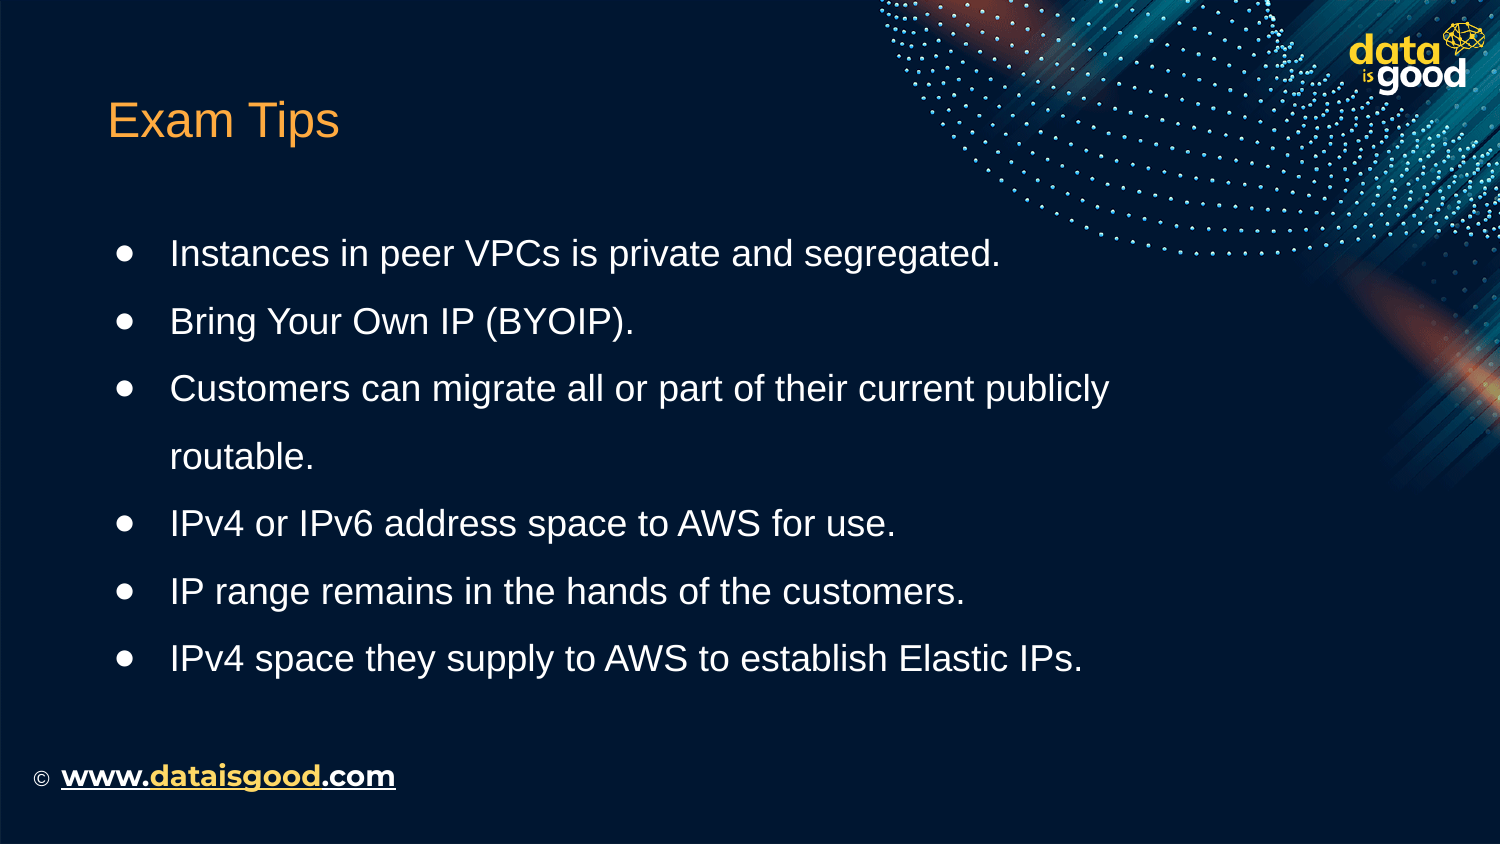

# Exam Tips
Instances in peer VPCs is private and segregated.
Bring Your Own IP (BYOIP).
Customers can migrate all or part of their current publicly routable.
IPv4 or IPv6 address space to AWS for use.
IP range remains in the hands of the customers.
IPv4 space they supply to AWS to establish Elastic IPs.